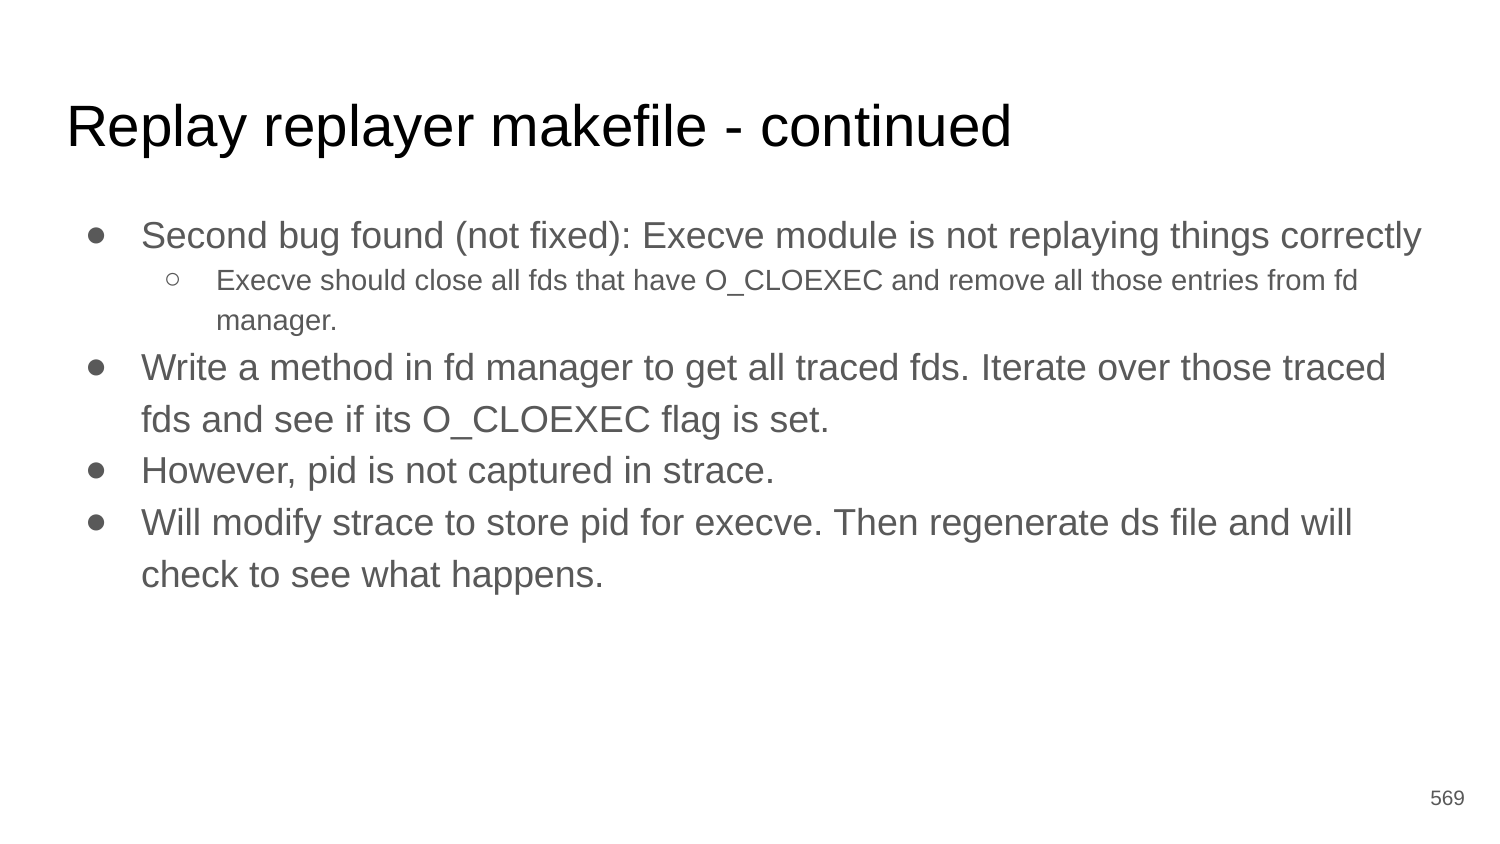

# Replay replayer makefile - continued
Second bug found (not fixed): Execve module is not replaying things correctly
Execve should close all fds that have O_CLOEXEC and remove all those entries from fd manager.
Write a method in fd manager to get all traced fds. Iterate over those traced fds and see if its O_CLOEXEC flag is set.
However, pid is not captured in strace.
Will modify strace to store pid for execve. Then regenerate ds file and will check to see what happens.

569